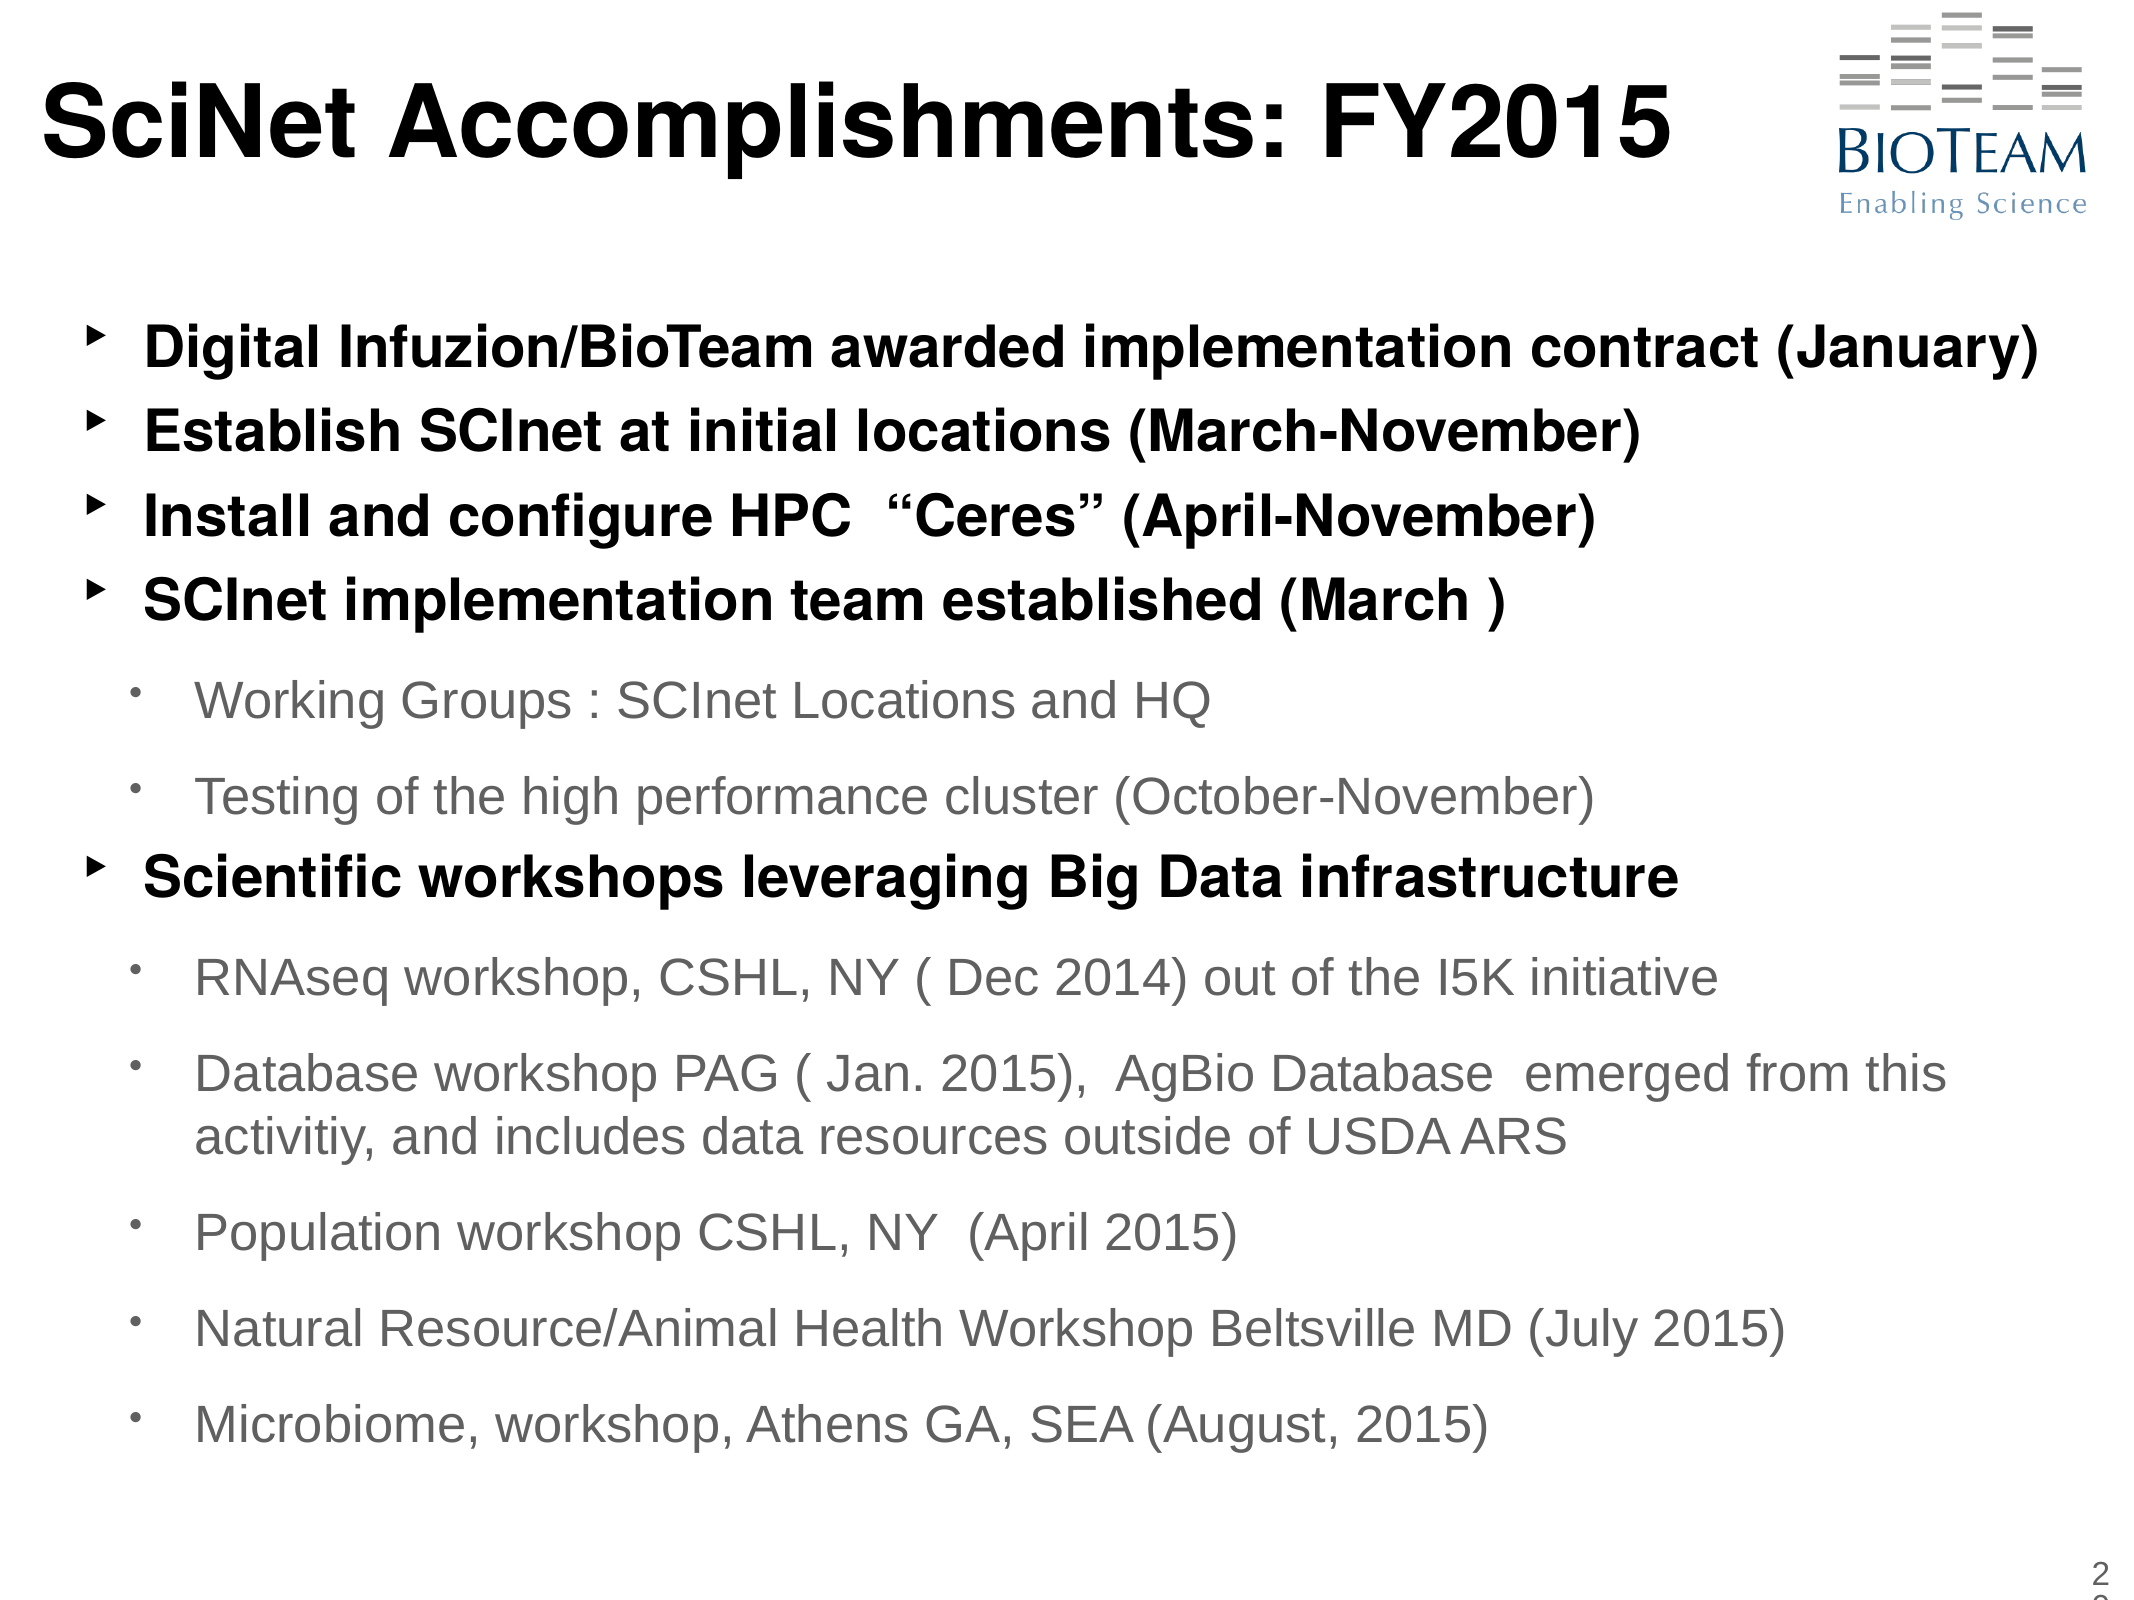

# SciNet Accomplishments: FY2015

Digital Infuzion/BioTeam awarded implementation contract (January)
Establish SCInet at initial locations (March-November)
Install and configure HPC  “Ceres” (April-November)
SCInet implementation team established (March )
Working Groups : SCInet Locations and HQ
Testing of the high performance cluster (October-November)
Scientific workshops leveraging Big Data infrastructure
RNAseq workshop, CSHL, NY ( Dec 2014) out of the I5K initiative
Database workshop PAG ( Jan. 2015),  AgBio Database  emerged from this activitiy, and includes data resources outside of USDA ARS
Population workshop CSHL, NY  (April 2015)
Natural Resource/Animal Health Workshop Beltsville MD (July 2015)
Microbiome, workshop, Athens GA, SEA (August, 2015)
20